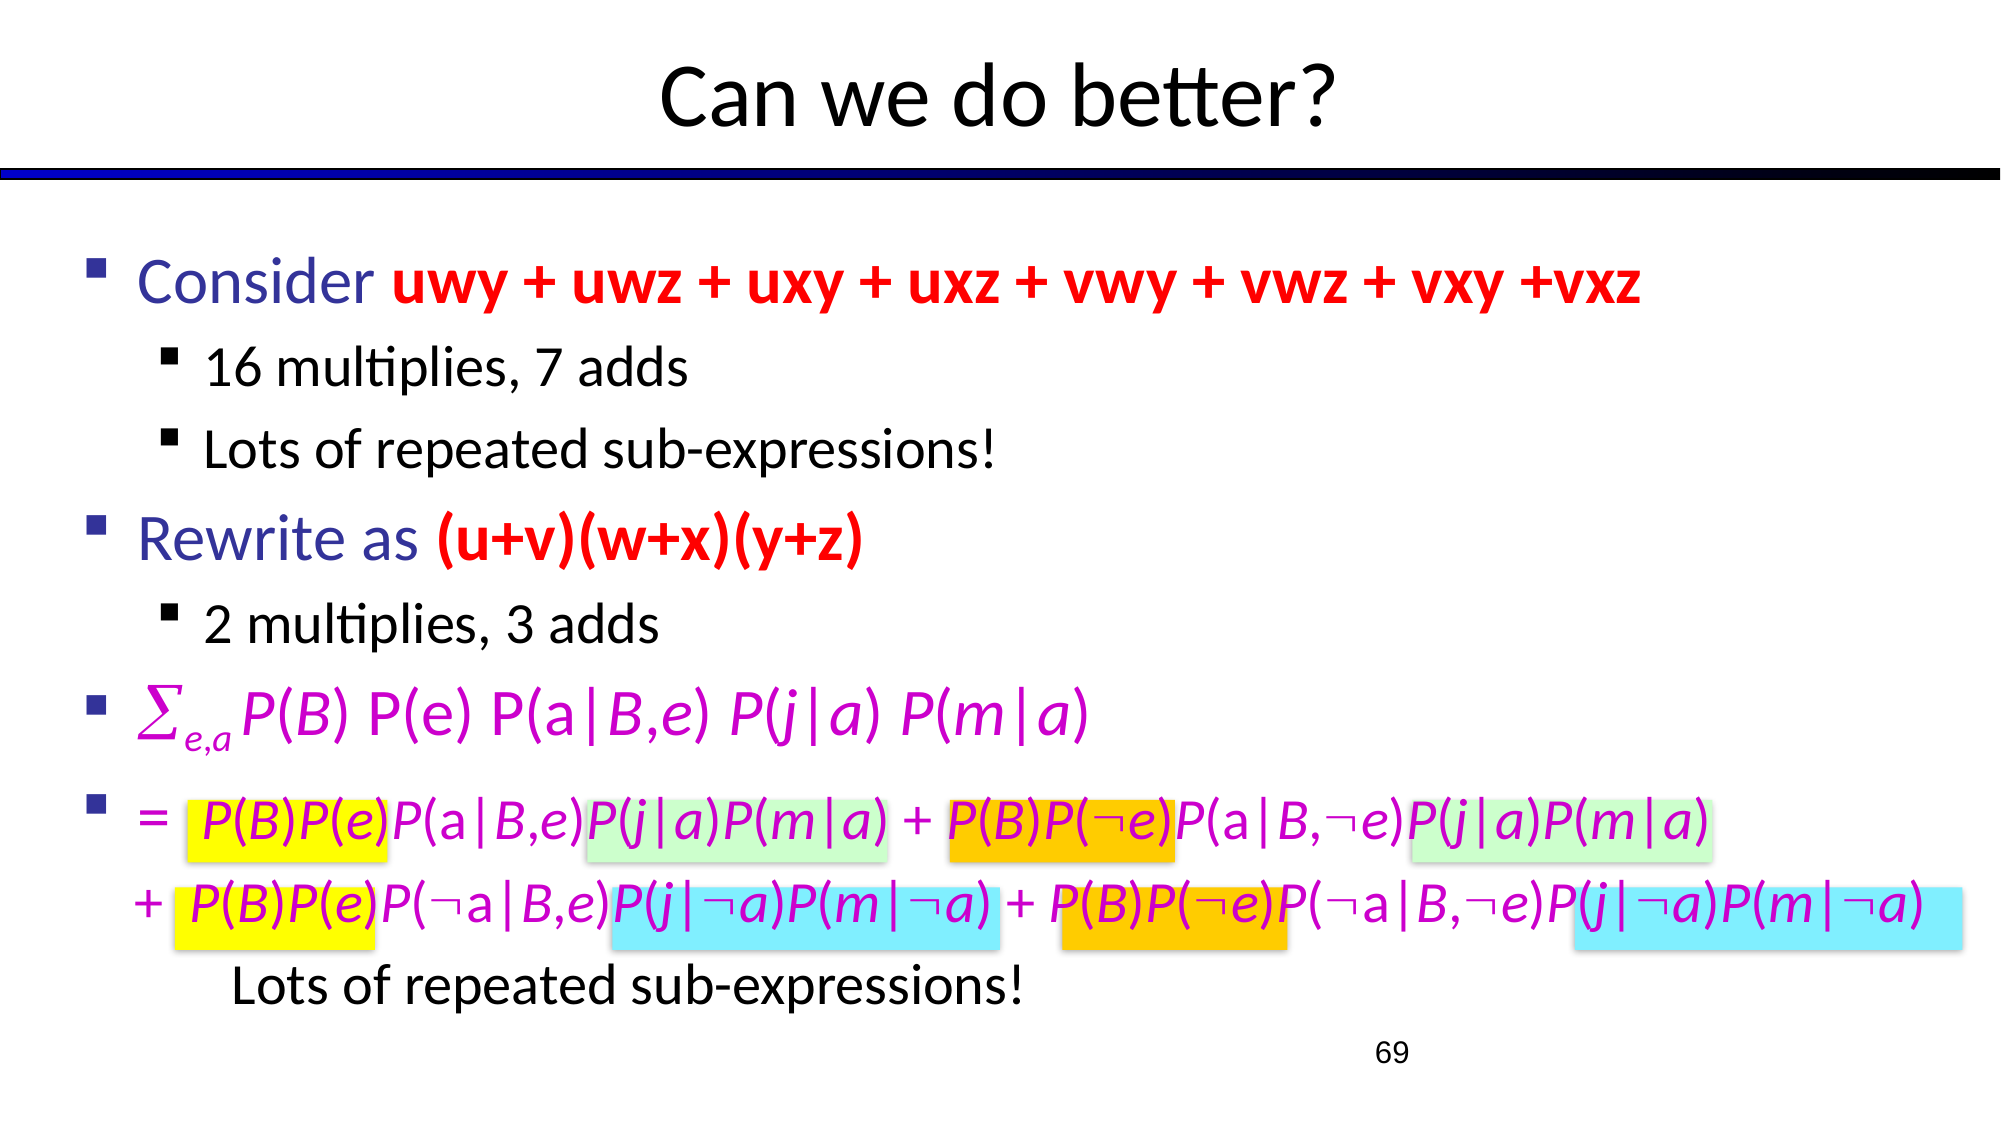

# Can we do better?
Consider uwy + uwz + uxy + uxz + vwy + vwz + vxy +vxz
16 multiplies, 7 adds
Lots of repeated sub-expressions!
Rewrite as (u+v)(w+x)(y+z)
2 multiplies, 3 adds
∑e,a P(B) P(e) P(a|B,e) P(j|a) P(m|a)
=  P(B)P(e)P(a|B,e)P(j|a)P(m|a) + P(B)P(¬e)P(a|B,¬e)P(j|a)P(m|a)
    +  P(B)P(e)P(¬a|B,e)P(j|¬a)P(m|¬a) + P(B)P(¬e)P(¬a|B,¬e)P(j|¬a)P(m|¬a)
	Lots of repeated sub-expressions!

69